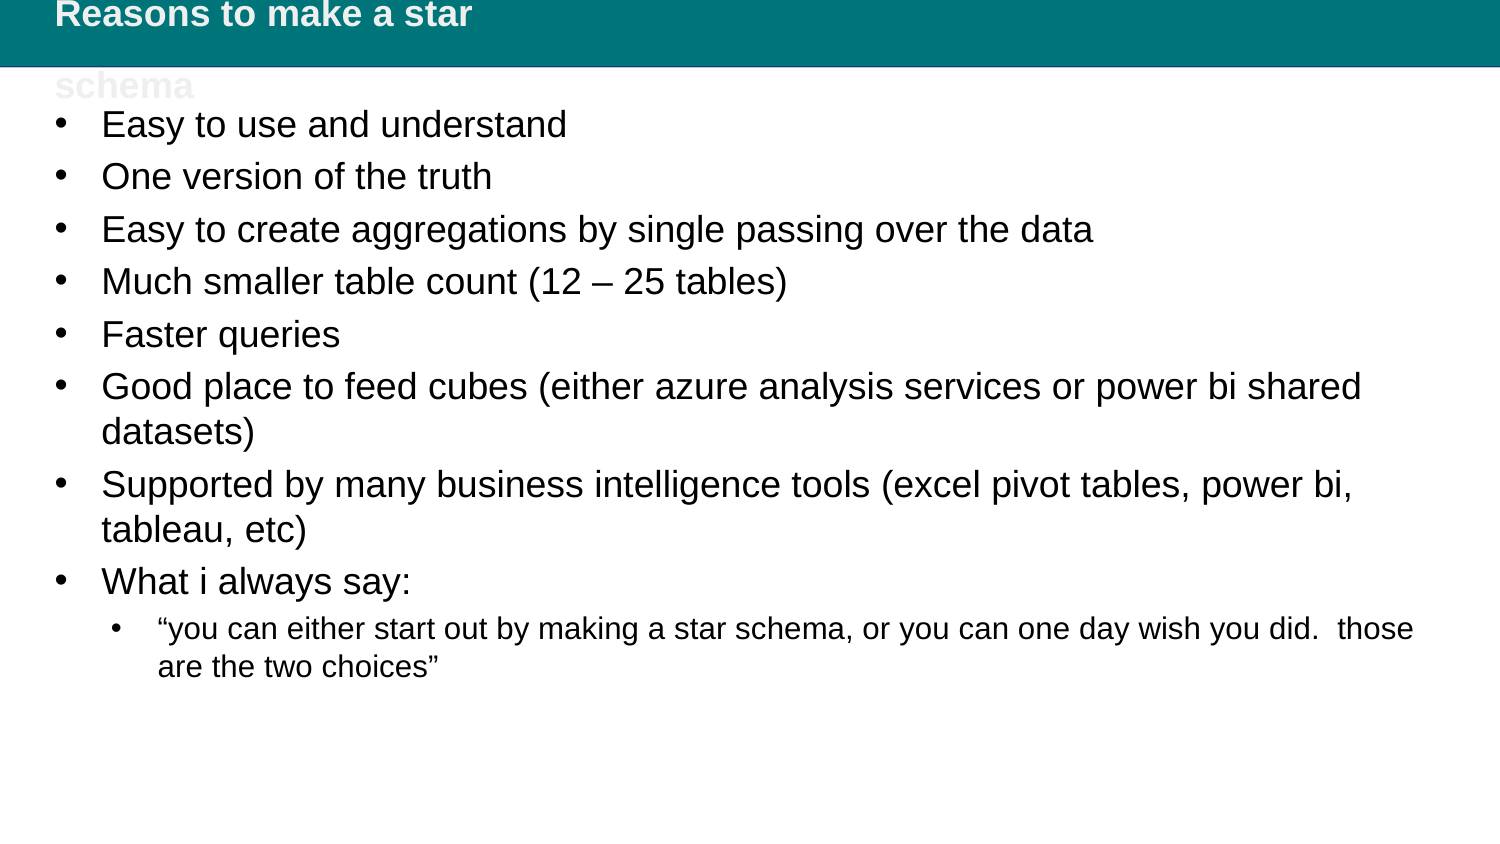

# Reasons to make a star schema
Easy to use and understand
One version of the truth
Easy to create aggregations by single passing over the data
Much smaller table count (12 – 25 tables)
Faster queries
Good place to feed cubes (either azure analysis services or power bi shared datasets)
Supported by many business intelligence tools (excel pivot tables, power bi, tableau, etc)
What i always say:
“you can either start out by making a star schema, or you can one day wish you did.  those are the two choices”